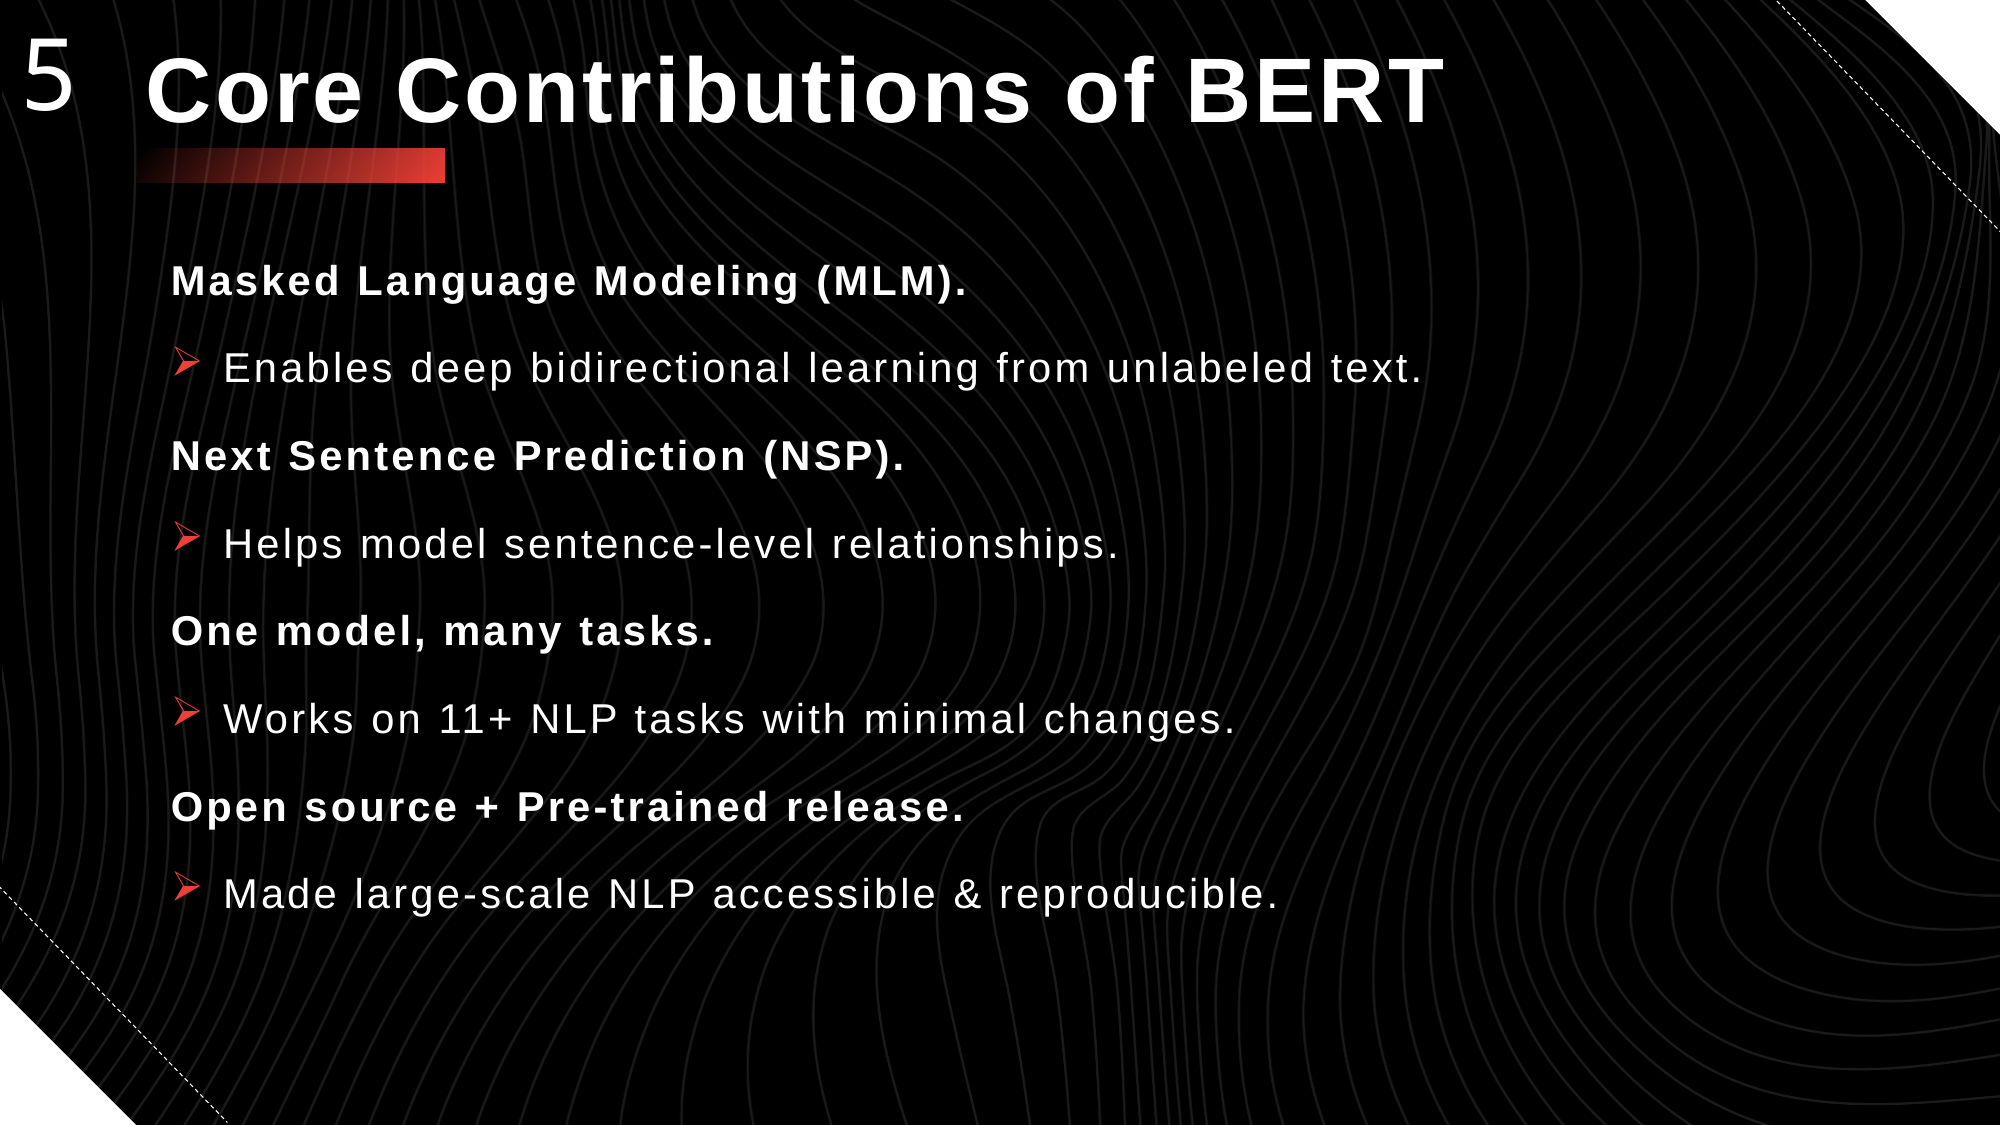

5
# Core Contributions of BERT

Masked Language Modeling (MLM).
 Enables deep bidirectional learning from unlabeled text.
Next Sentence Prediction (NSP).
 Helps model sentence-level relationships.
One model, many tasks.
 Works on 11+ NLP tasks with minimal changes.
Open source + Pre-trained release.
 Made large-scale NLP accessible & reproducible.